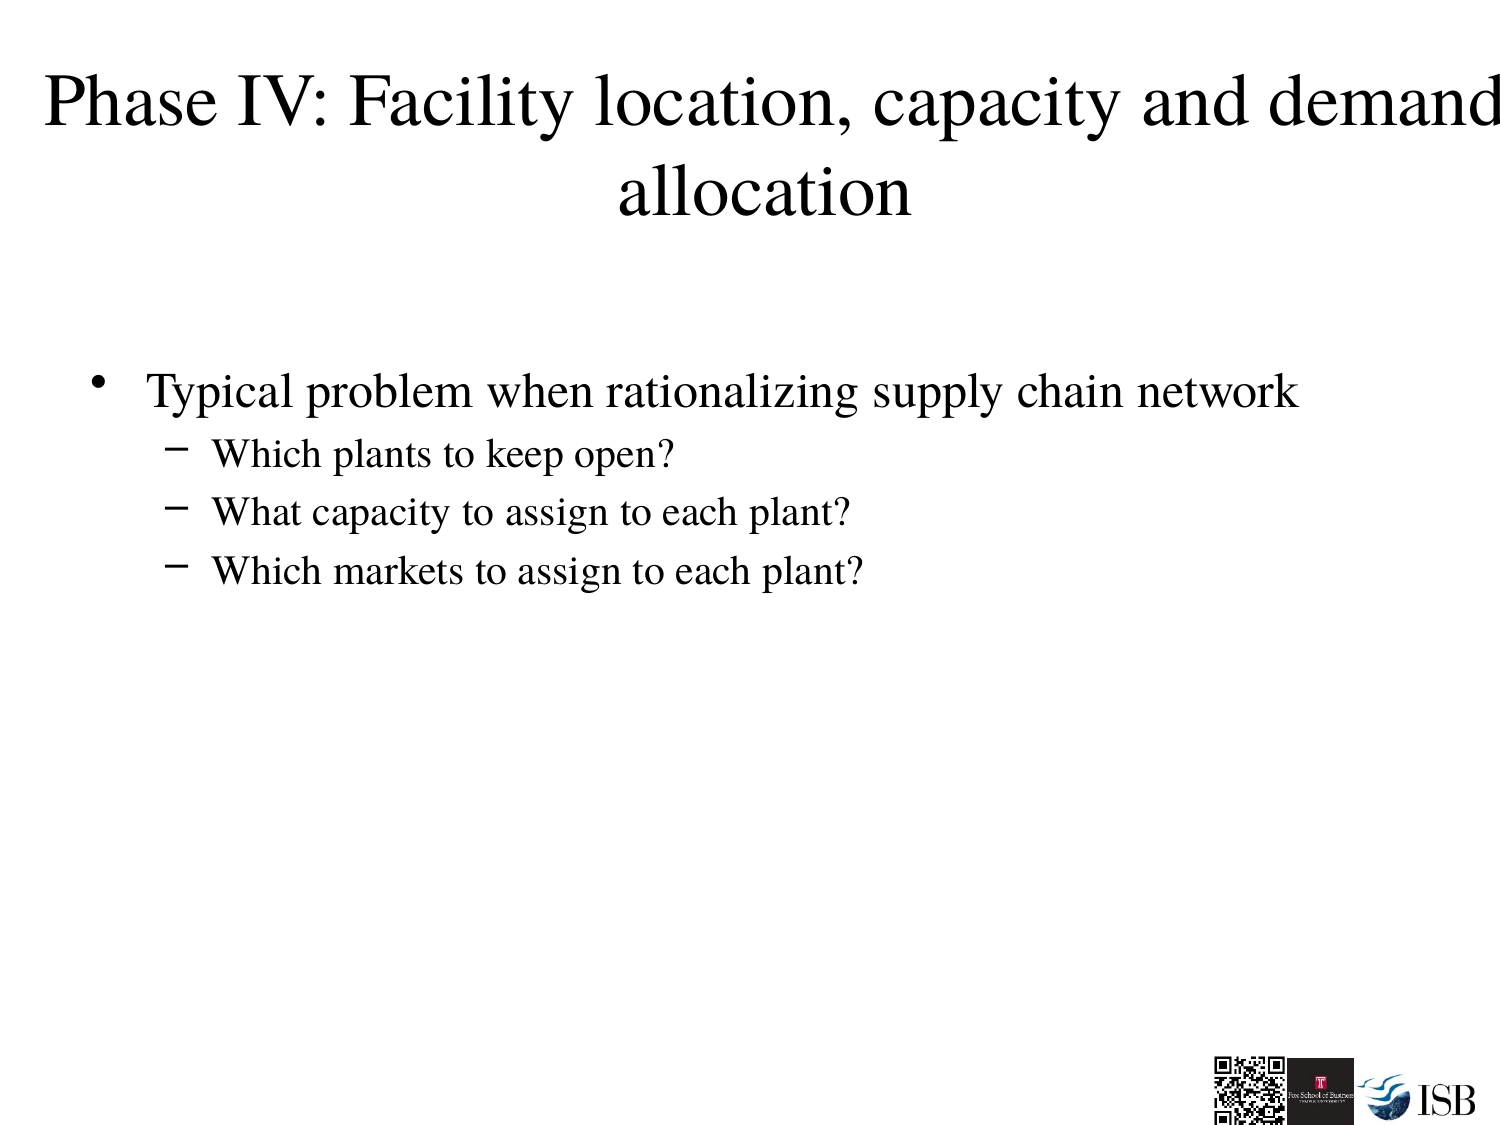

# Phase IV: Facility location, capacity and demand allocation
Typical problem when rationalizing supply chain network
Which plants to keep open?
What capacity to assign to each plant?
Which markets to assign to each plant?